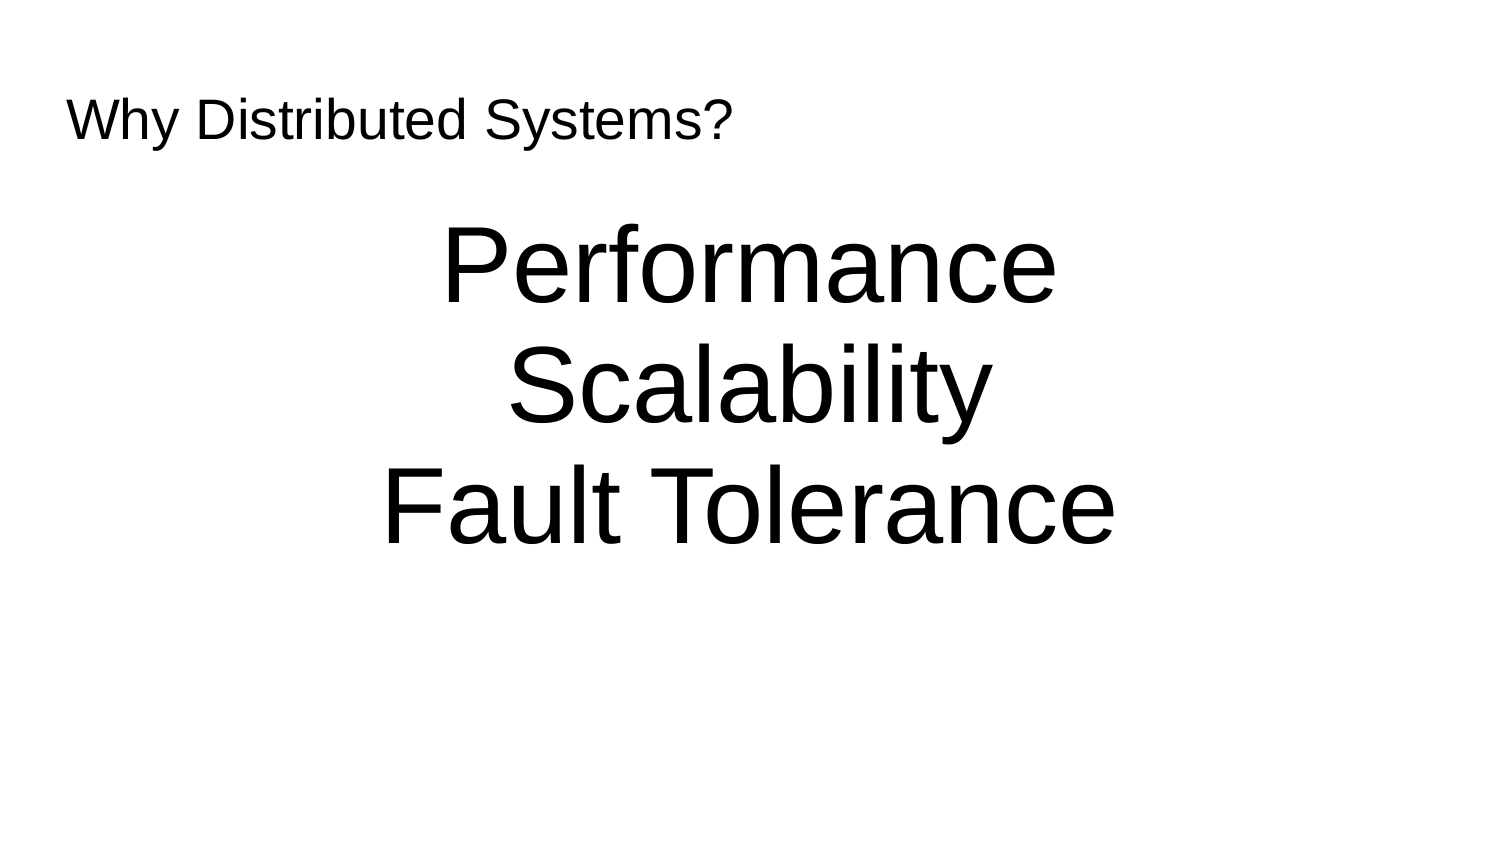

# Why Distributed Systems?
Performance
Scalability
Fault Tolerance